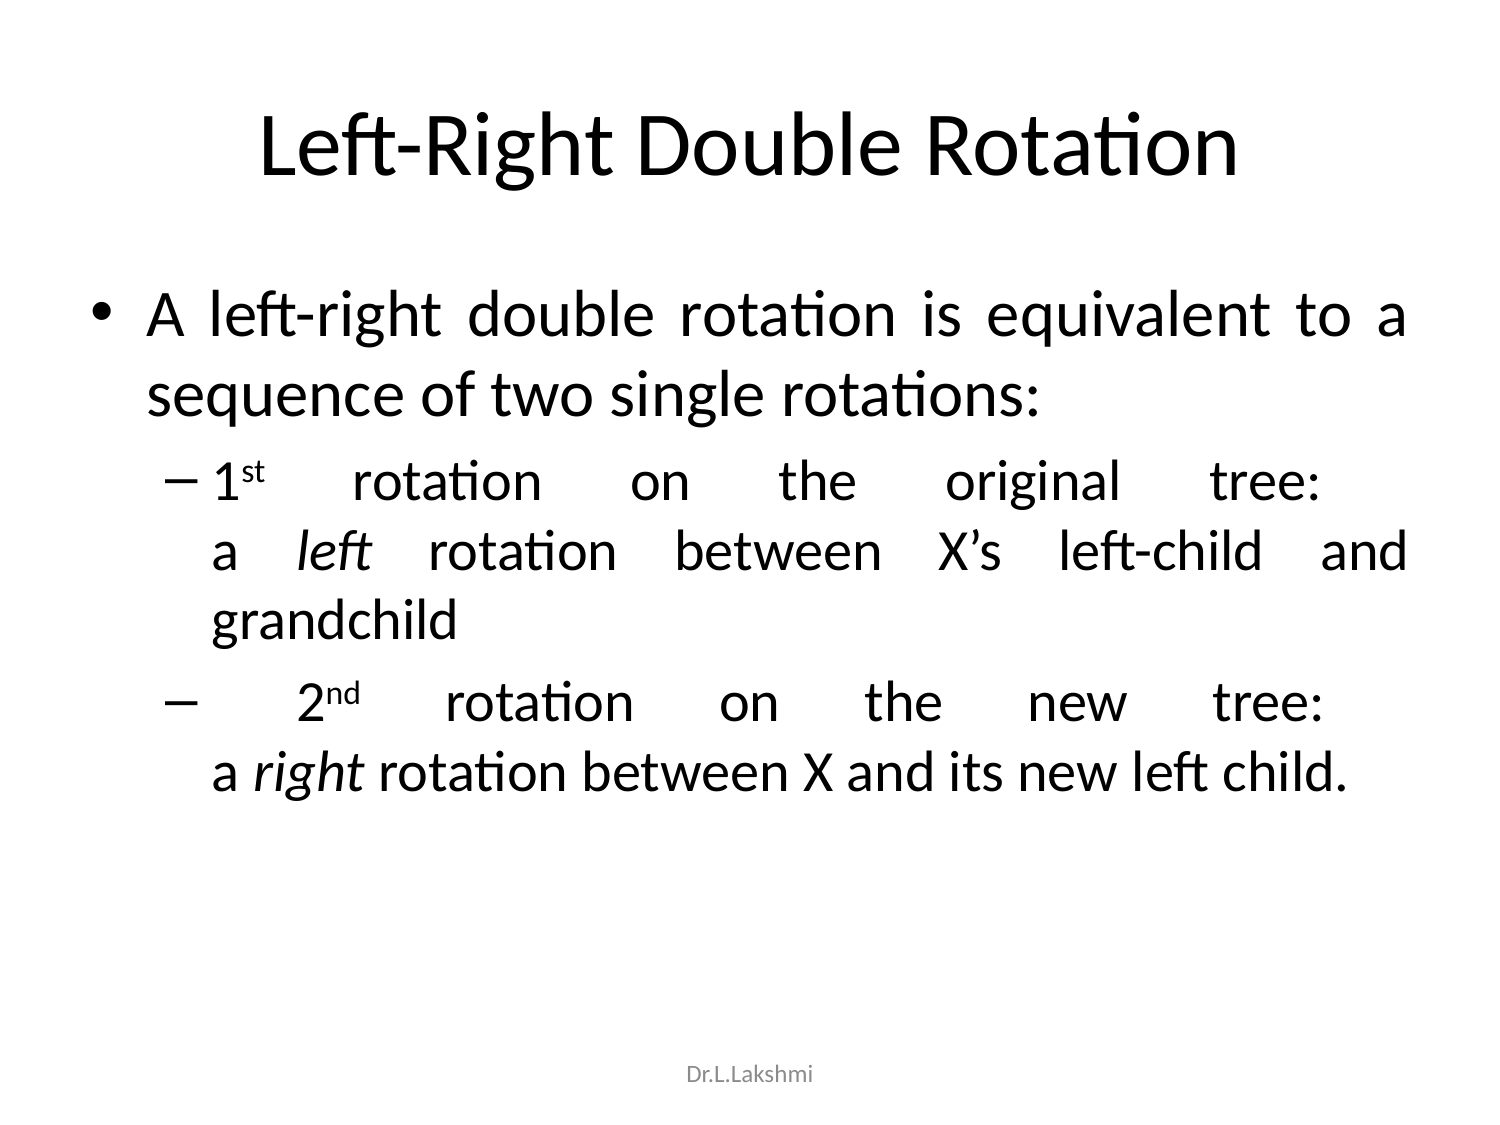

# Left-Right Double Rotation
A left-right double rotation is equivalent to a sequence of two single rotations:
1st rotation on the original tree:
a left rotation between X’s left-child and grandchild
 2nd rotation on the new tree:
a right rotation between X and its new left child.

Dr.L.Lakshmi